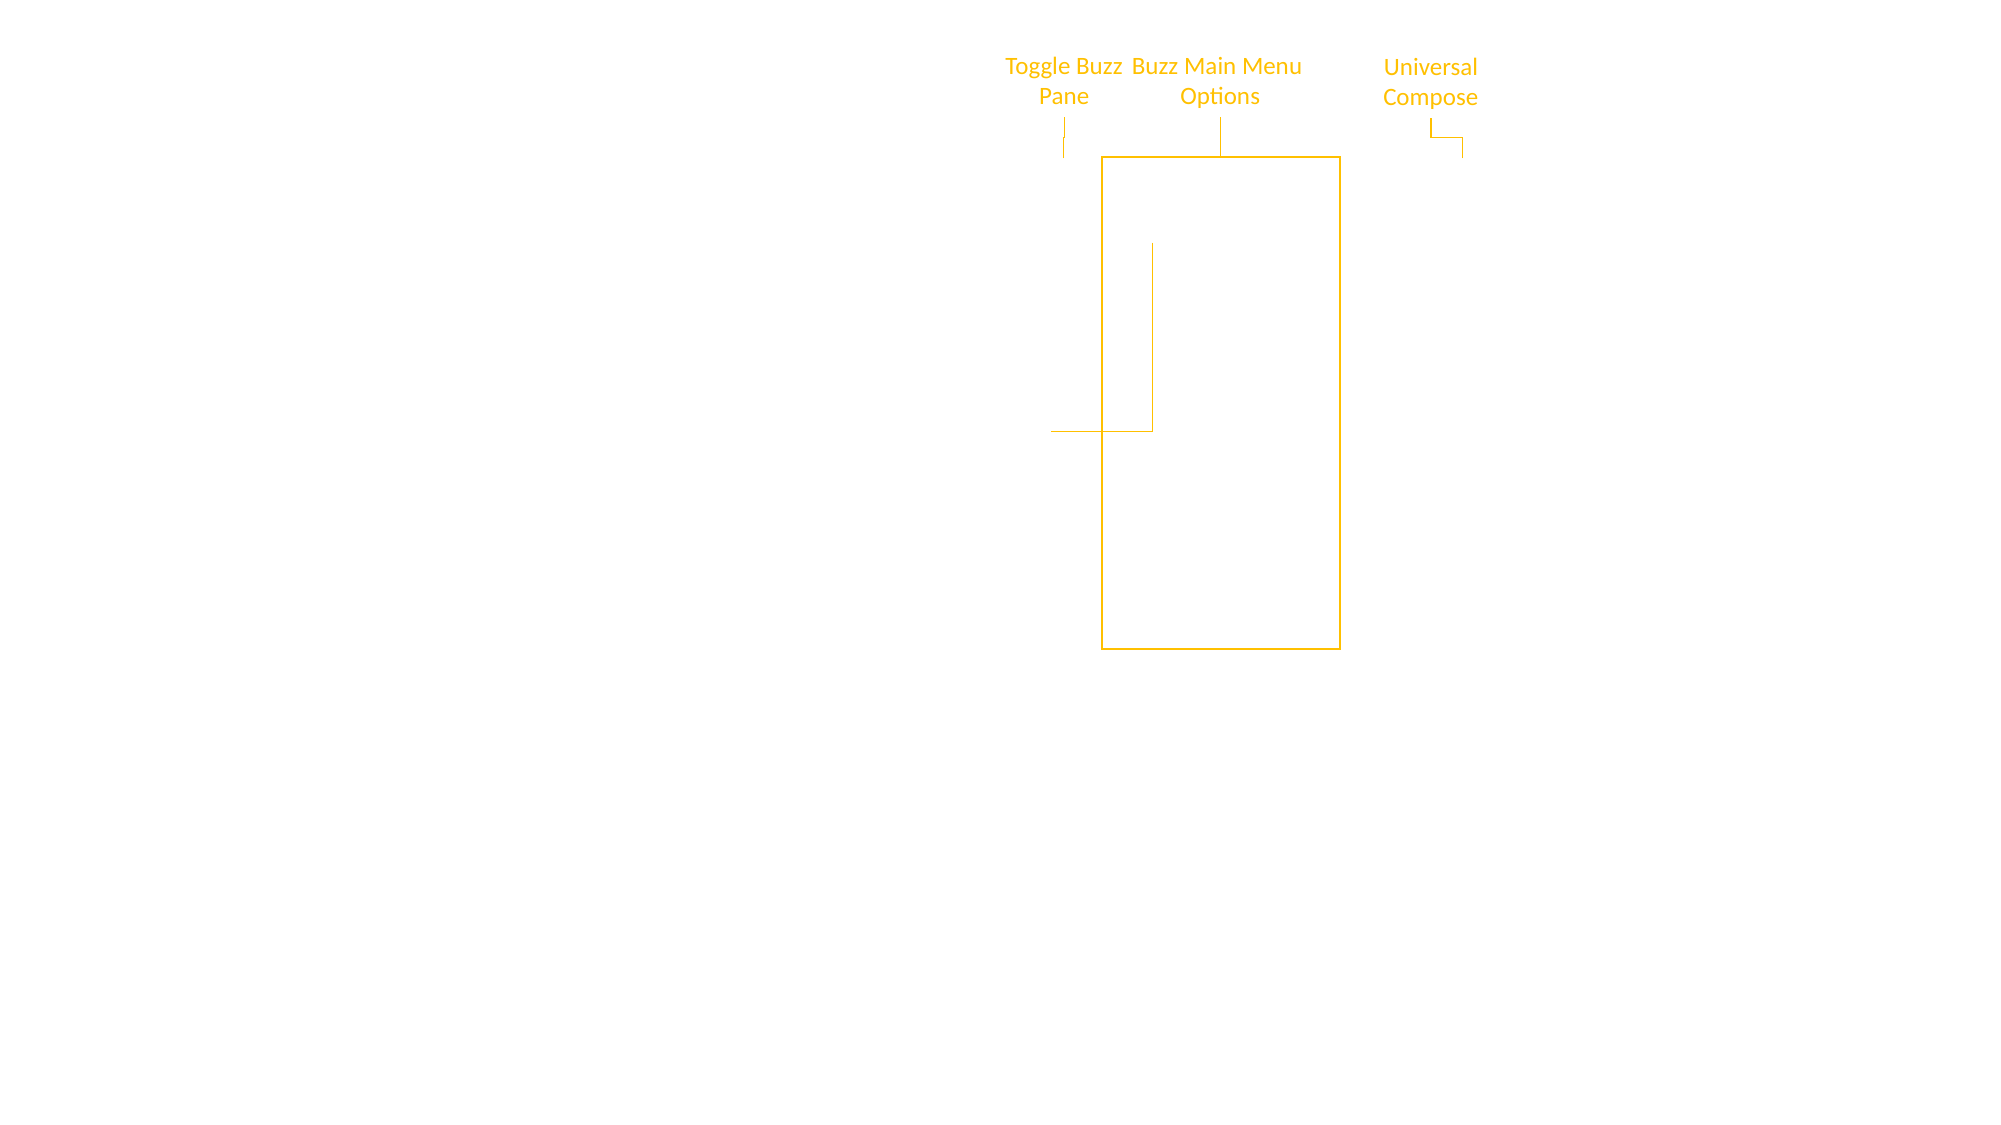

Toggle Buzz Pane
Buzz Main Menu  Options
Universal Compose